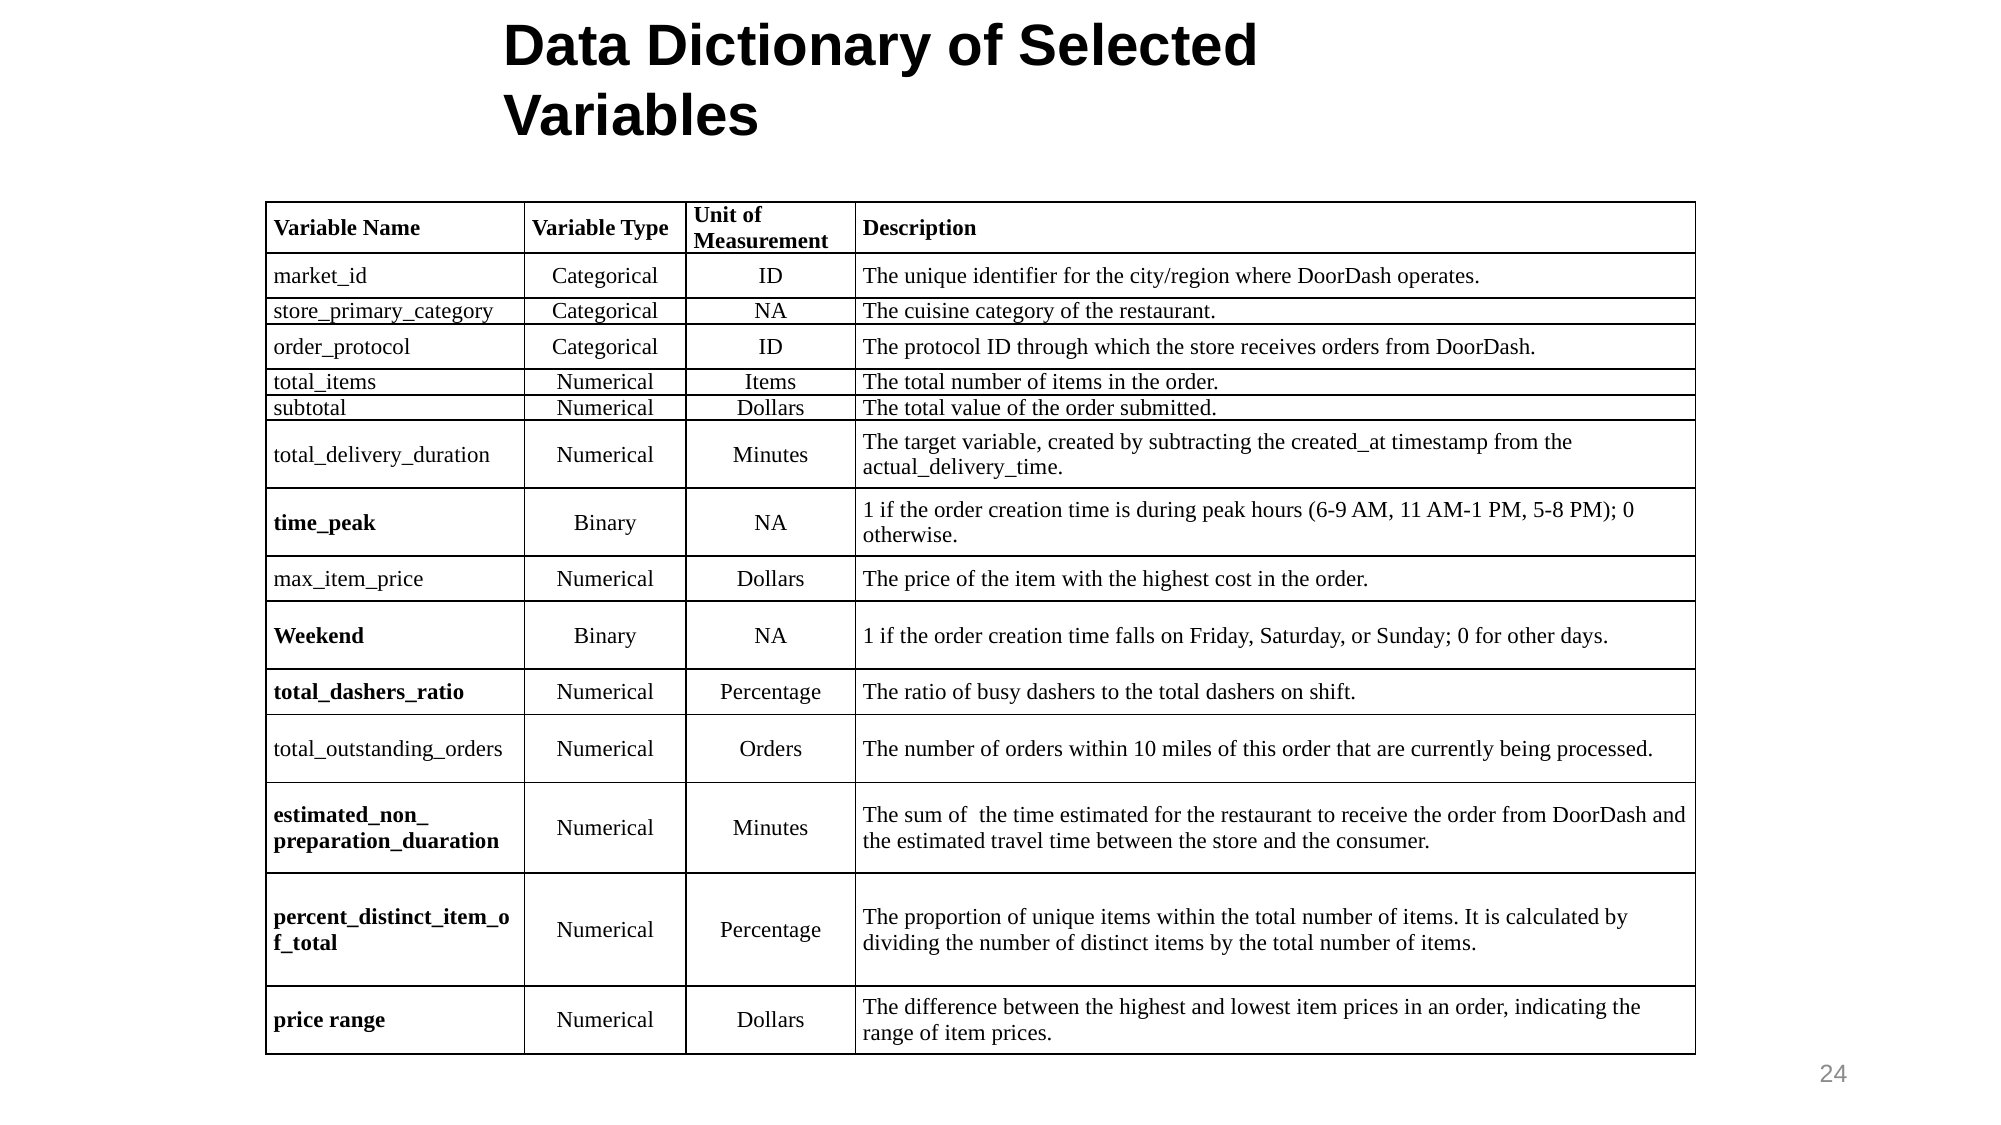

Data Dictionary of Selected Variables
| Variable Name | Variable Type | Unit of Measurement | Description |
| --- | --- | --- | --- |
| market\_id | Categorical | ID | The unique identifier for the city/region where DoorDash operates. |
| store\_primary\_category | Categorical | NA | The cuisine category of the restaurant. |
| order\_protocol | Categorical | ID | The protocol ID through which the store receives orders from DoorDash. |
| total\_items | Numerical | Items | The total number of items in the order. |
| subtotal | Numerical | Dollars | The total value of the order submitted. |
| total\_delivery\_duration | Numerical | Minutes | The target variable, created by subtracting the created\_at timestamp from the actual\_delivery\_time. |
| time\_peak | Binary | NA | 1 if the order creation time is during peak hours (6-9 AM, 11 AM-1 PM, 5-8 PM); 0 otherwise. |
| max\_item\_price | Numerical | Dollars | The price of the item with the highest cost in the order. |
| Weekend | Binary | NA | 1 if the order creation time falls on Friday, Saturday, or Sunday; 0 for other days. |
| total\_dashers\_ratio | Numerical | Percentage | The ratio of busy dashers to the total dashers on shift. |
| total\_outstanding\_orders | Numerical | Orders | The number of orders within 10 miles of this order that are currently being processed. |
| estimated\_non\_ preparation\_duaration | Numerical | Minutes | The sum of  the time estimated for the restaurant to receive the order from DoorDash and the estimated travel time between the store and the consumer. |
| percent\_distinct\_item\_of\_total​ | Numerical | Percentage | The proportion of unique items within the total number of items. It is calculated by dividing the number of distinct items by the total number of items. |
| price range | Numerical | Dollars | The difference between the highest and lowest item prices in an order, indicating the range of item prices. |
24